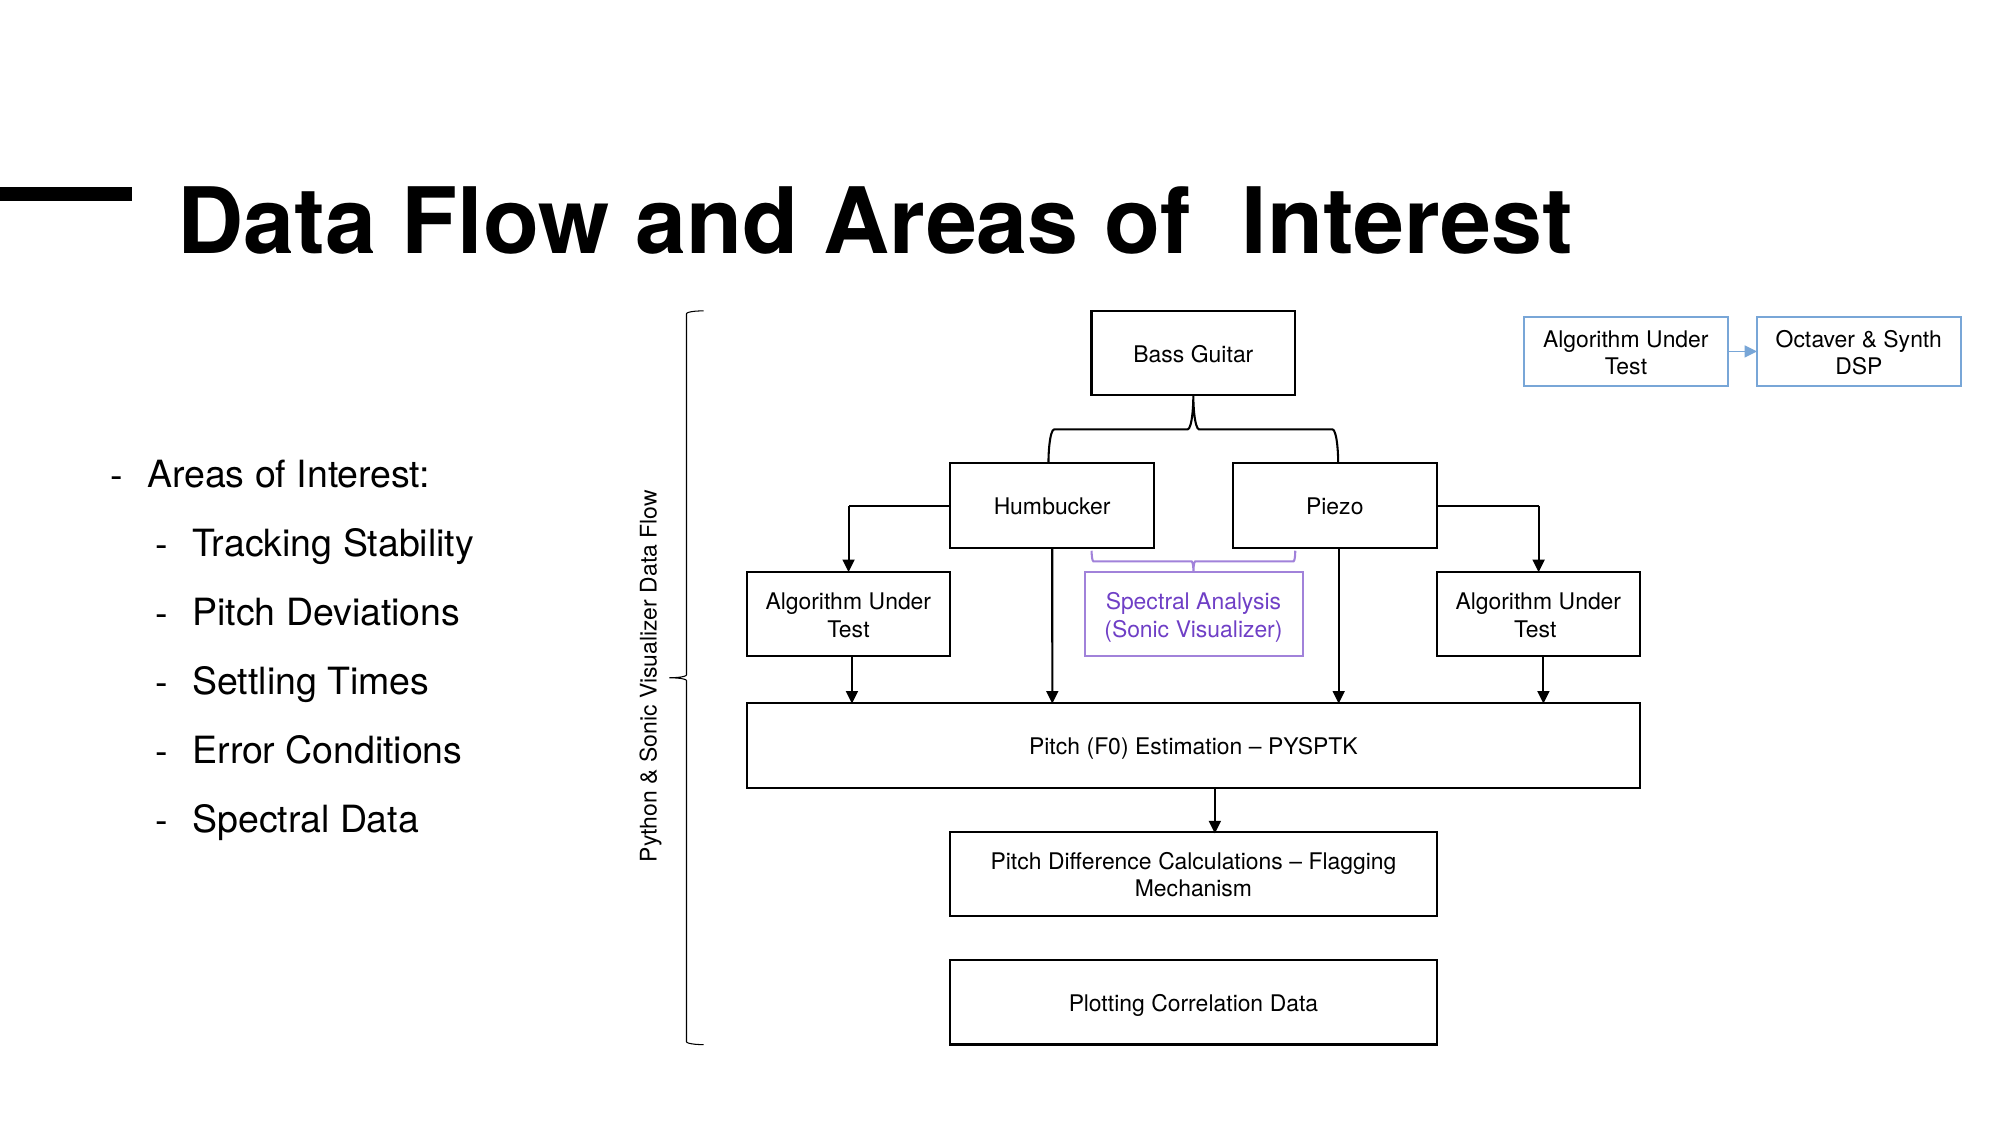

# Data Flow and Areas of  Interest

Bass Guitar
Algorithm Under Test
Octaver & Synth DSP

Humbucker
Piezo
Algorithm Under Test
Spectral Analysis (Sonic Visualizer)
Algorithm Under Test
Python & Sonic Visualizer Data Flow
Pitch (F0) Estimation – PYSPTK
Pitch Difference Calculations – Flagging Mechanism
Plotting Correlation Data
Areas of Interest:
Tracking Stability
Pitch Deviations
Settling Times
Error Conditions
Spectral Data